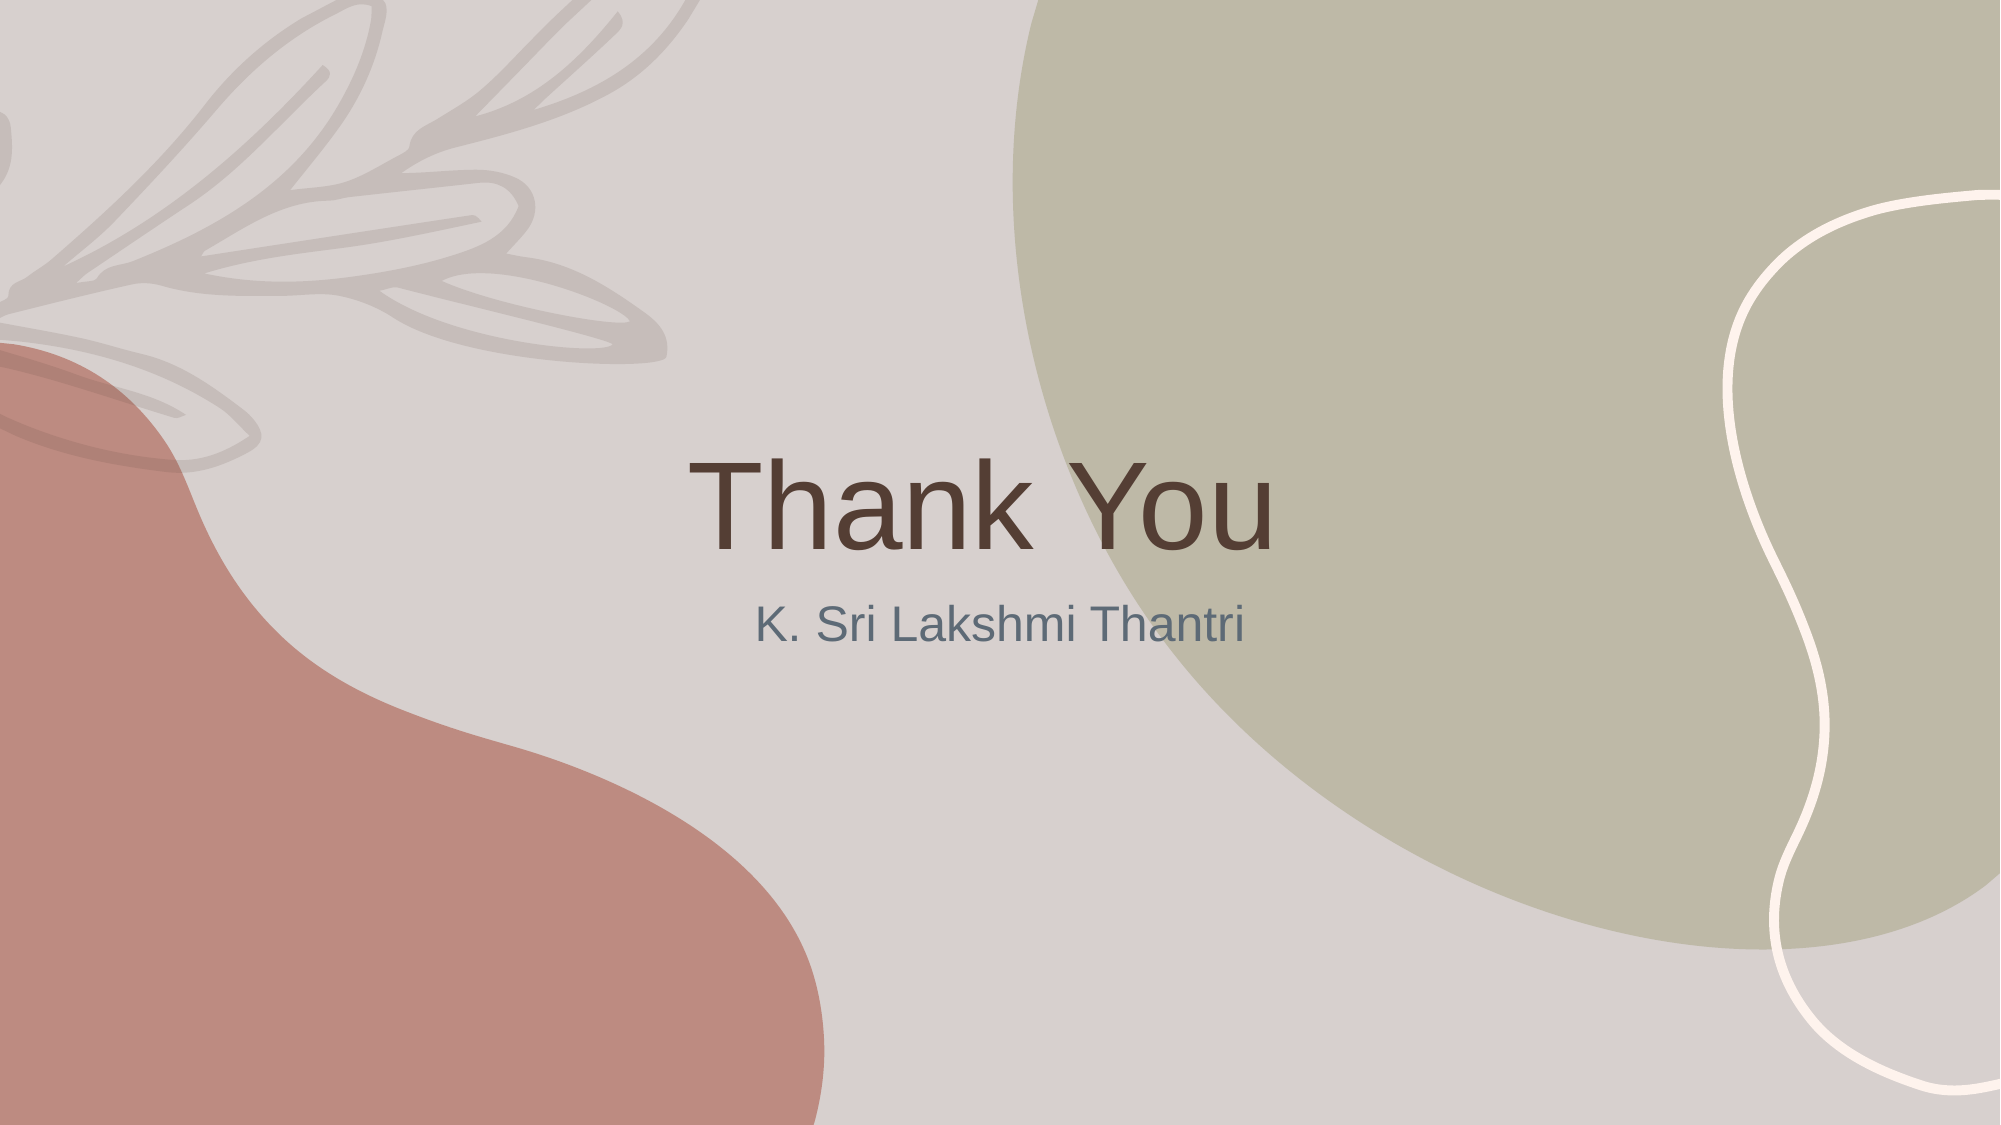

# Thank You
K. Sri Lakshmi Thantri